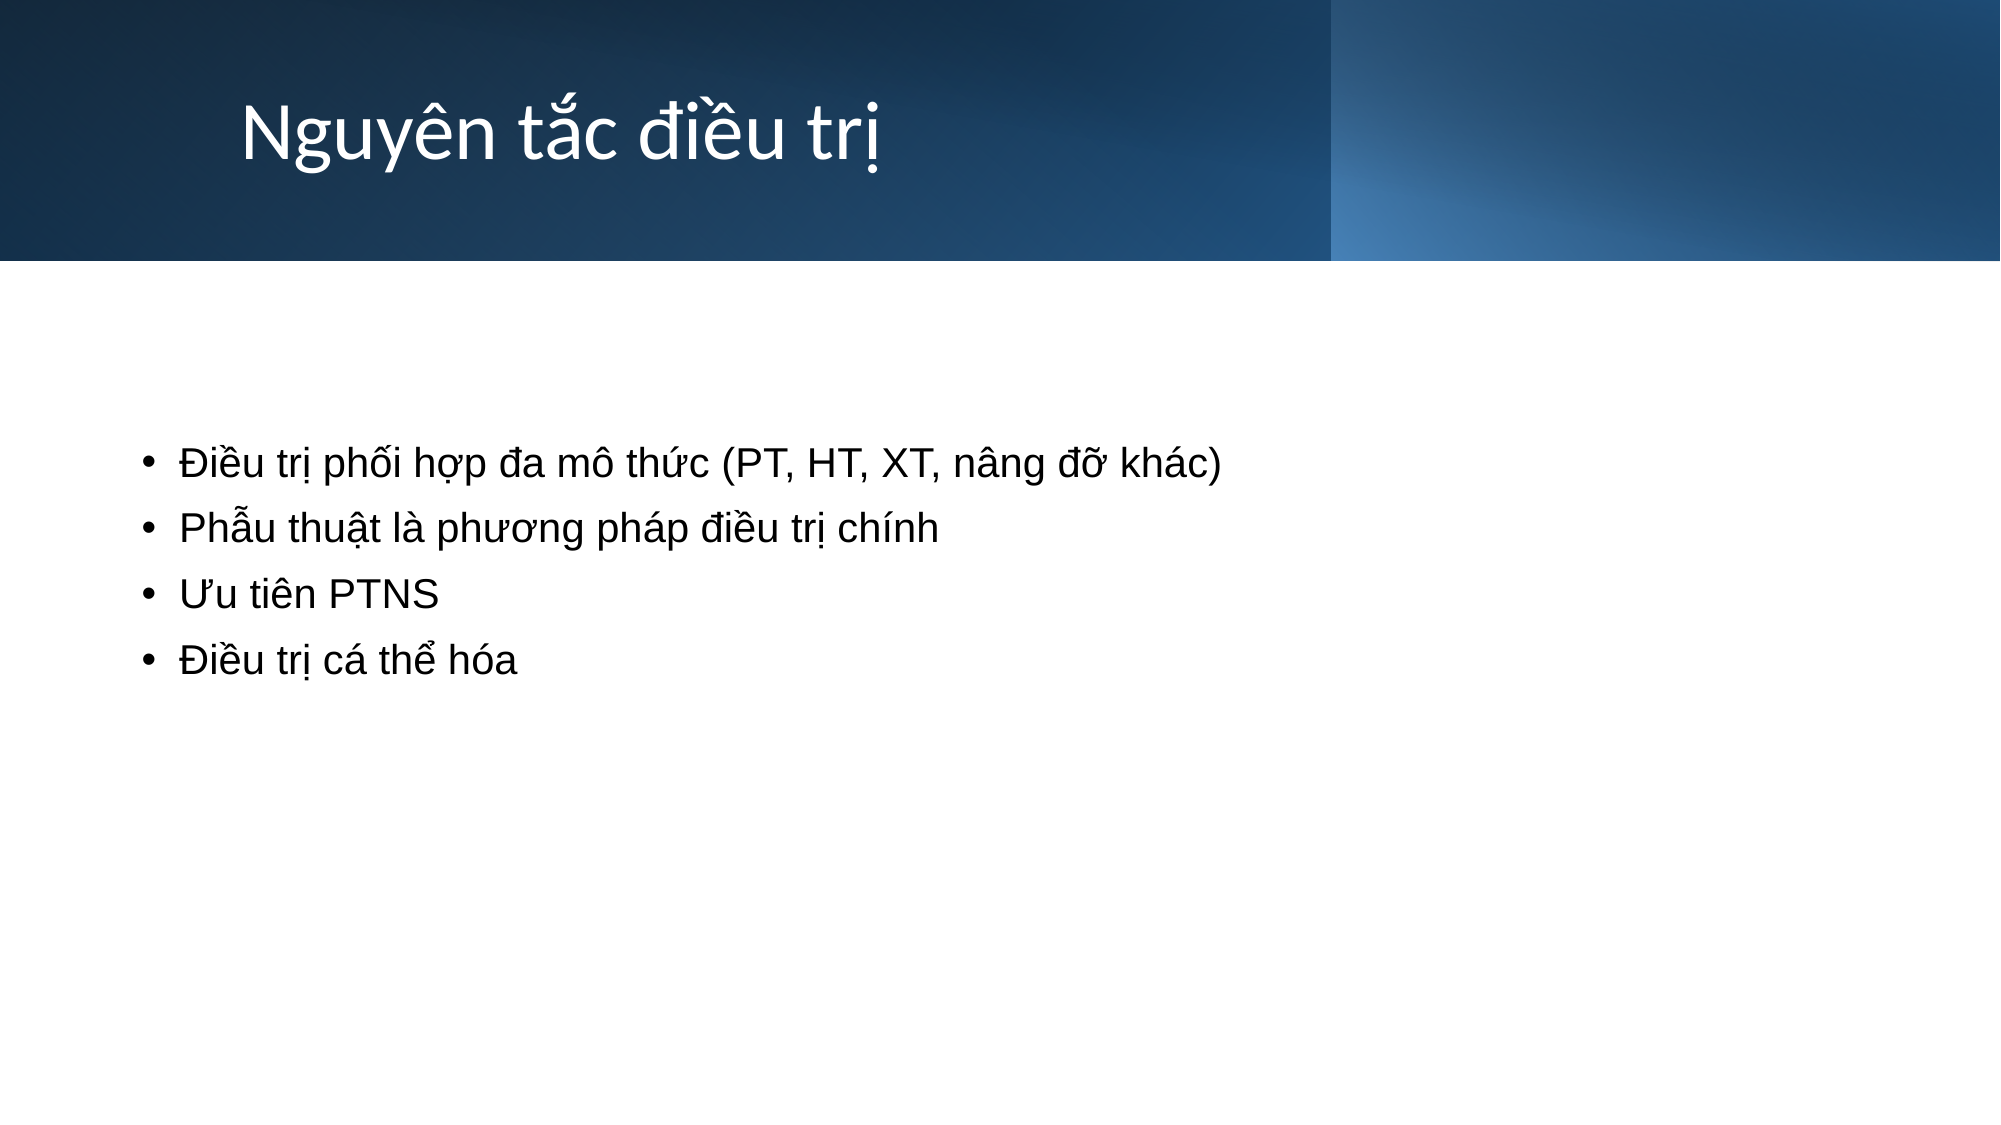

# Nguyên tắc điều trị
Điều trị phối hợp đa mô thức (PT, HT, XT, nâng đỡ khác)
Phẫu thuật là phương pháp điều trị chính
Ưu tiên PTNS
Điều trị cá thể hóa